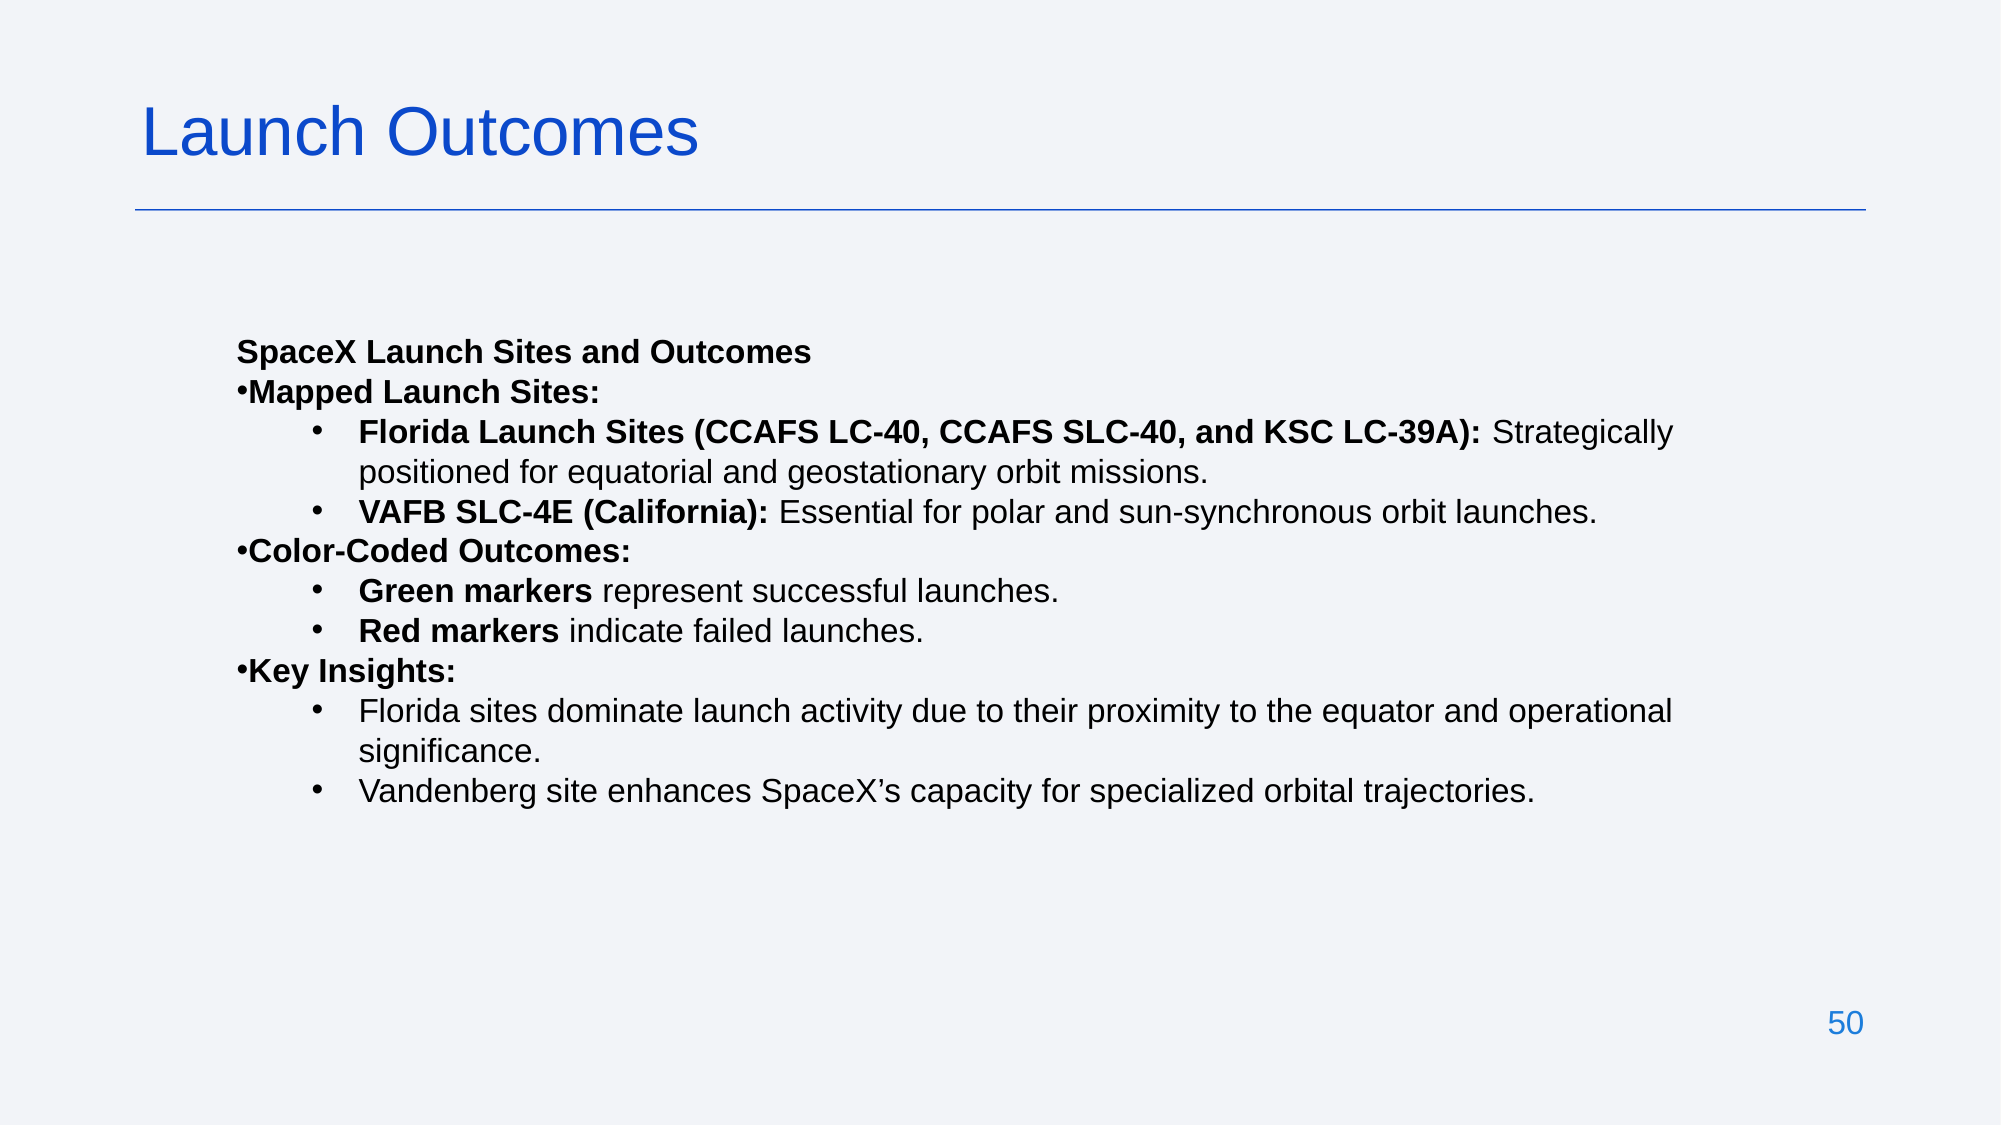

Launch Outcomes
SpaceX Launch Sites and Outcomes
Mapped Launch Sites:
Florida Launch Sites (CCAFS LC-40, CCAFS SLC-40, and KSC LC-39A): Strategically positioned for equatorial and geostationary orbit missions.
VAFB SLC-4E (California): Essential for polar and sun-synchronous orbit launches.
Color-Coded Outcomes:
Green markers represent successful launches.
Red markers indicate failed launches.
Key Insights:
Florida sites dominate launch activity due to their proximity to the equator and operational significance.
Vandenberg site enhances SpaceX’s capacity for specialized orbital trajectories.
50